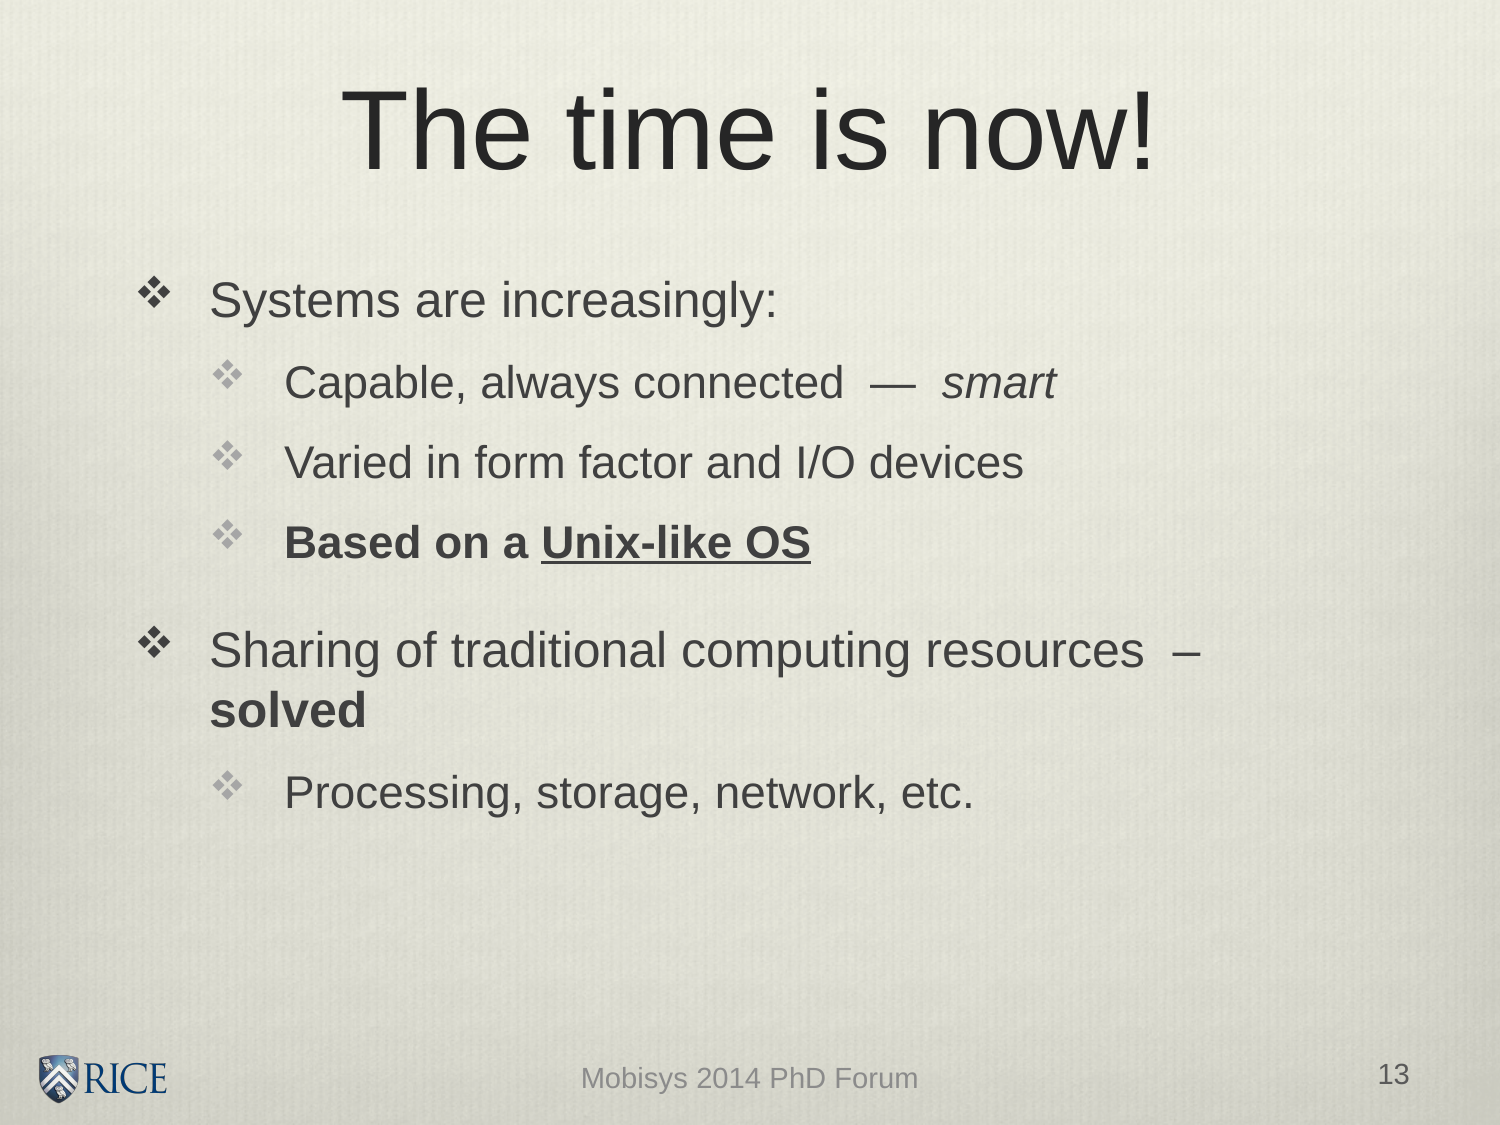

# The time is now!
Systems are increasingly:
Capable, always connected  —  smart
Varied in form factor and I/O devices
Based on a Unix-like OS
Sharing of traditional computing resources  –  solved
Processing, storage, network, etc.

13
Mobisys 2014 PhD Forum